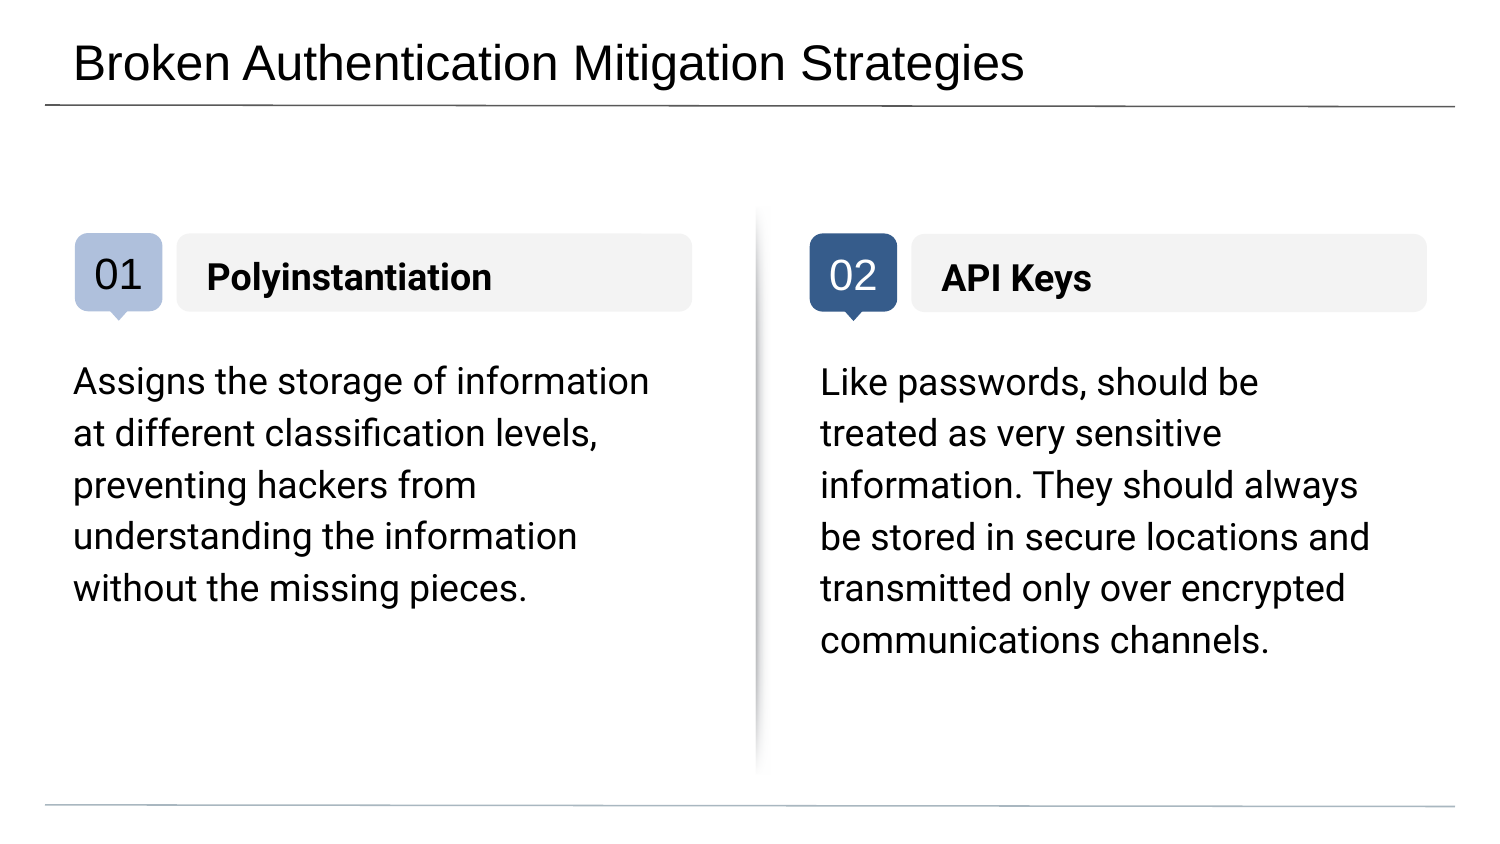

# Broken Authentication Mitigation Strategies

Polyinstantiation
API Keys
Assigns the storage of information at different classification levels, preventing hackers from understanding the information without the missing pieces.
Like passwords, should be treated as very sensitive information. They should always be stored in secure locations and transmitted only over encrypted communications channels.